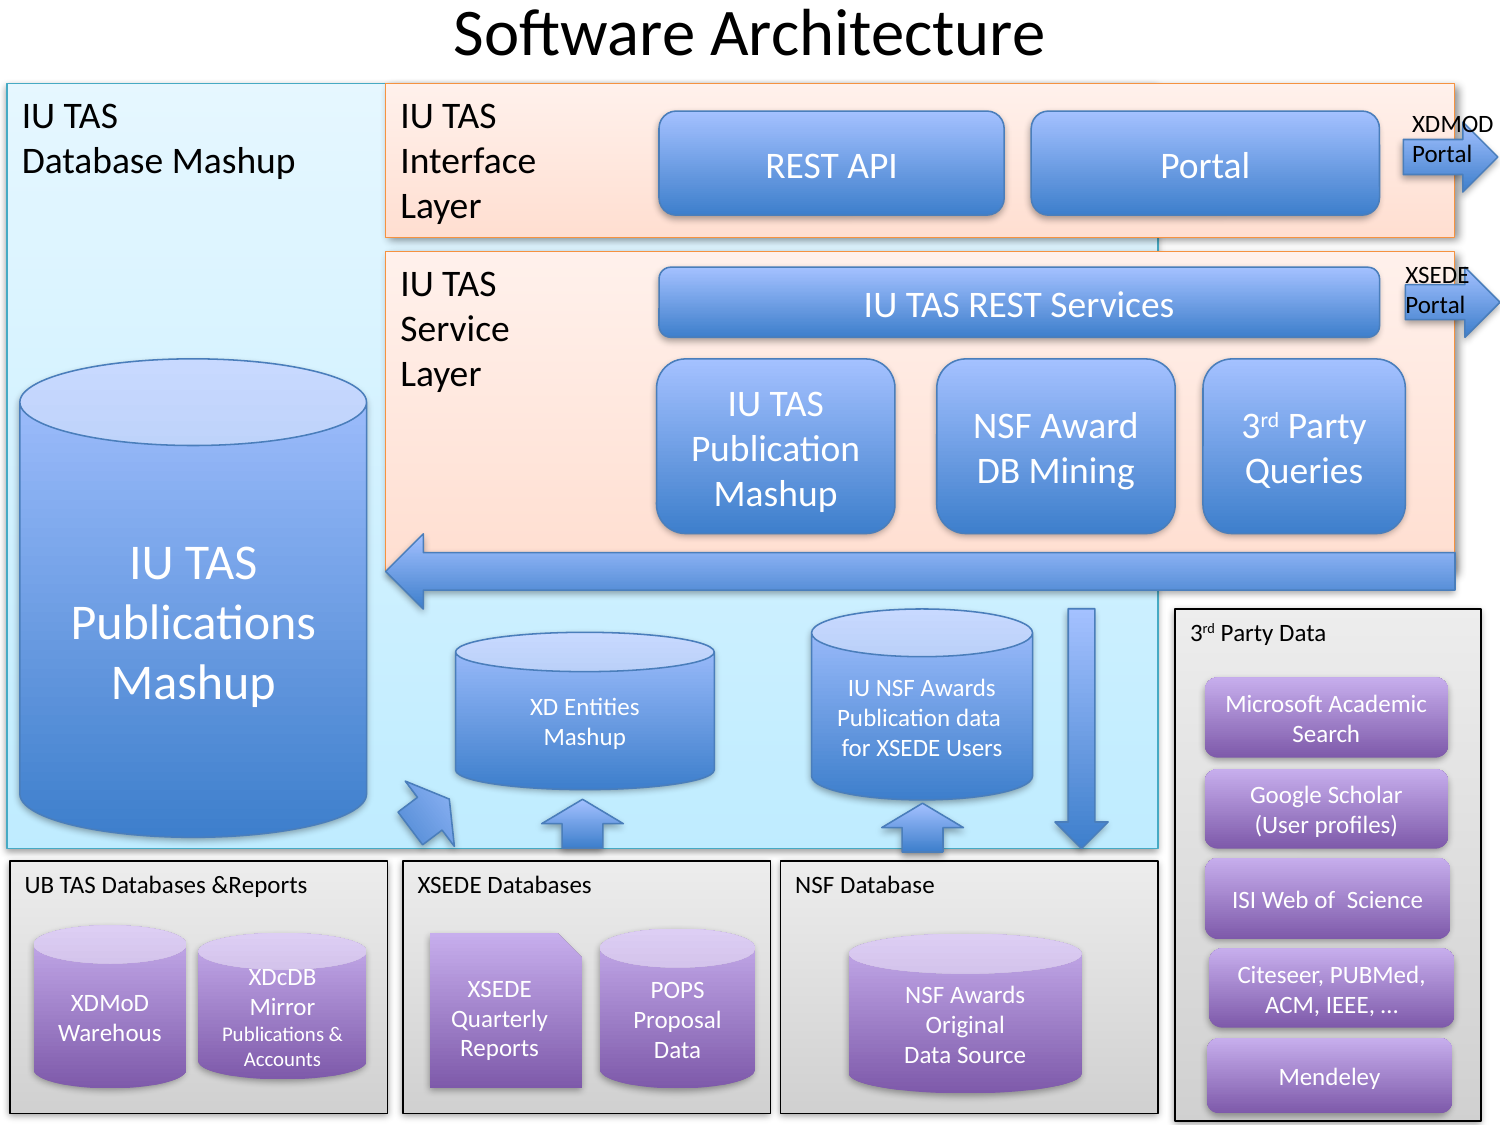

# Software Architecture
IU TAS
Database Mashup

IU TAS
Interface
Layer
XDMOD
Portal
REST API
Portal

IU TAS
Service
Layer
XSEDE
Portal
IU TAS REST Services

IU TAS
Publication
Mashup
IU TAS Publications Mashup
NSF Award
DB Mining
3rd Party
Queries

IU NSF Awards
Publication data
for XSEDE Users
3rd Party Data
XD Entities
Mashup
Microsoft Academic Search
Google Scholar (User profiles)

ISI Web of  Science
UB TAS Databases &Reports

XSEDE Databases

NSF Database

XDMoD
Warehous
POPS
Proposal Data
XDcDB Mirror
Publications & Accounts
XSEDE
Quarterly Reports
NSF Awards
Original
Data Source
Citeseer, PUBMed, ACM, IEEE, …
Mendeley